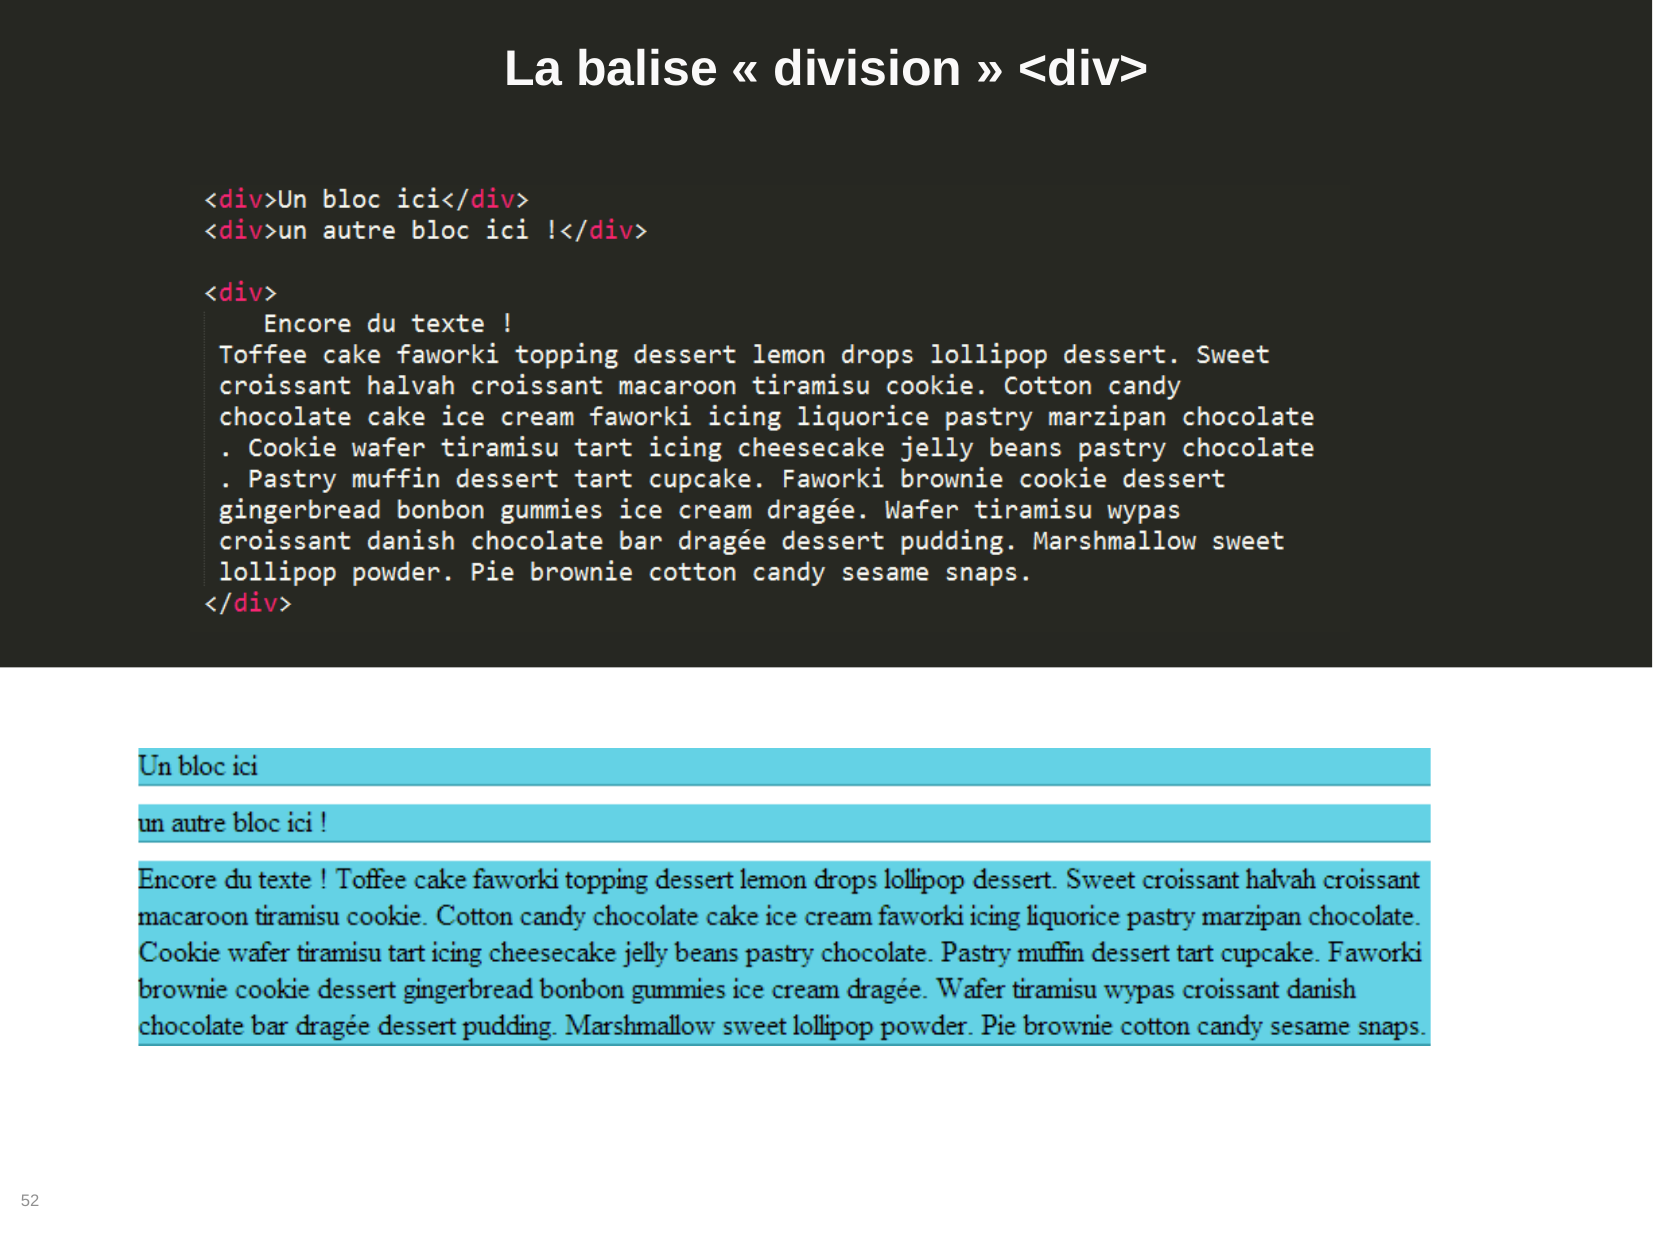

# La balise « division » <div>

52